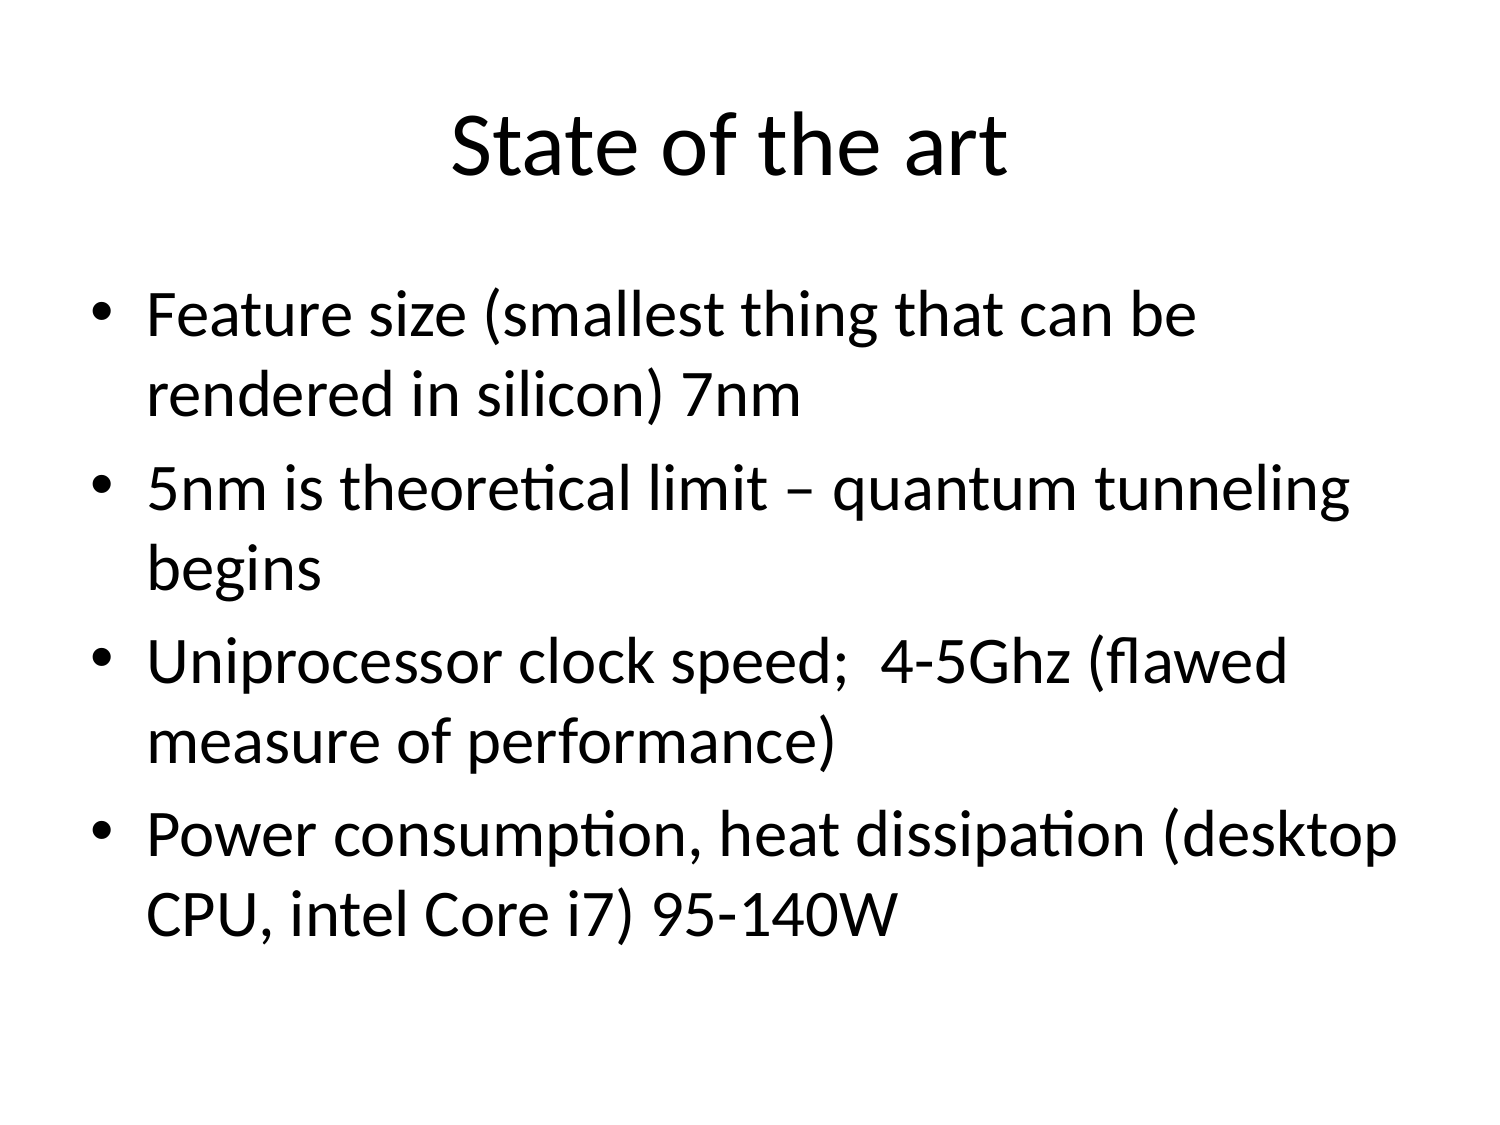

# State of the art
Feature size (smallest thing that can be rendered in silicon) 7nm
5nm is theoretical limit – quantum tunneling begins
Uniprocessor clock speed;  4-5Ghz (flawed measure of performance)
Power consumption, heat dissipation (desktop CPU, intel Core i7) 95-140W